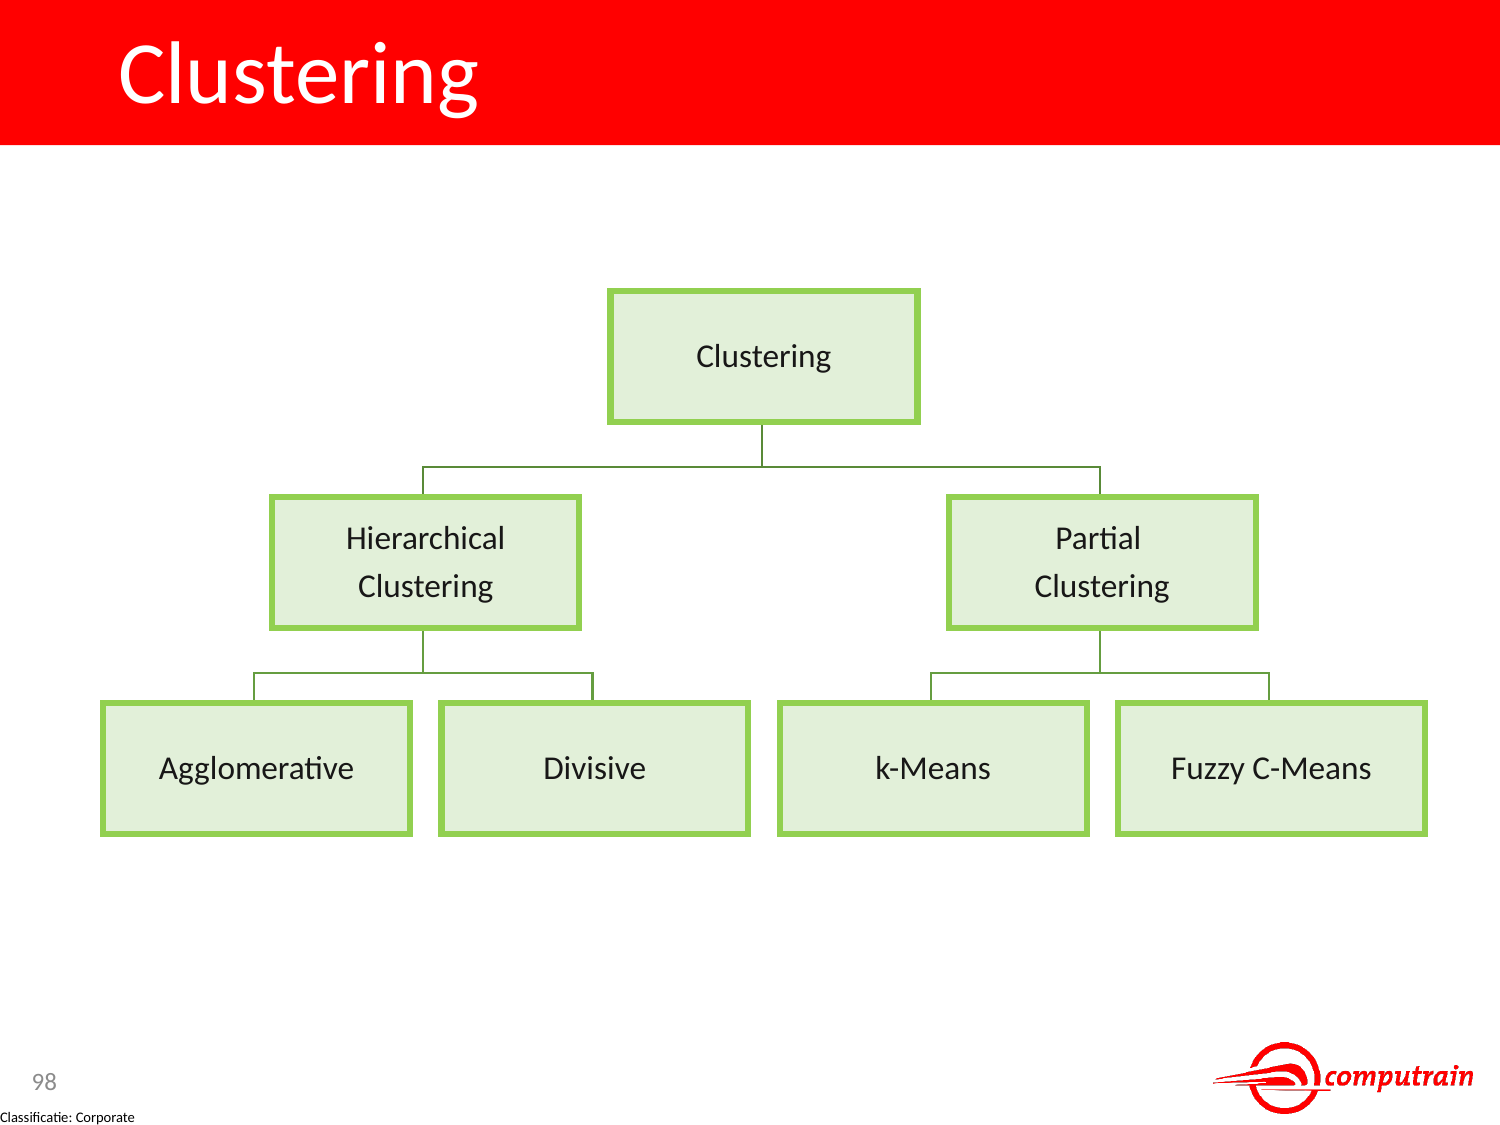

# Clustering
Clustering

Hierarchical
Clustering
Partial
Clustering

Agglomerative
Divisive
k-Means
Fuzzy C-Means

98